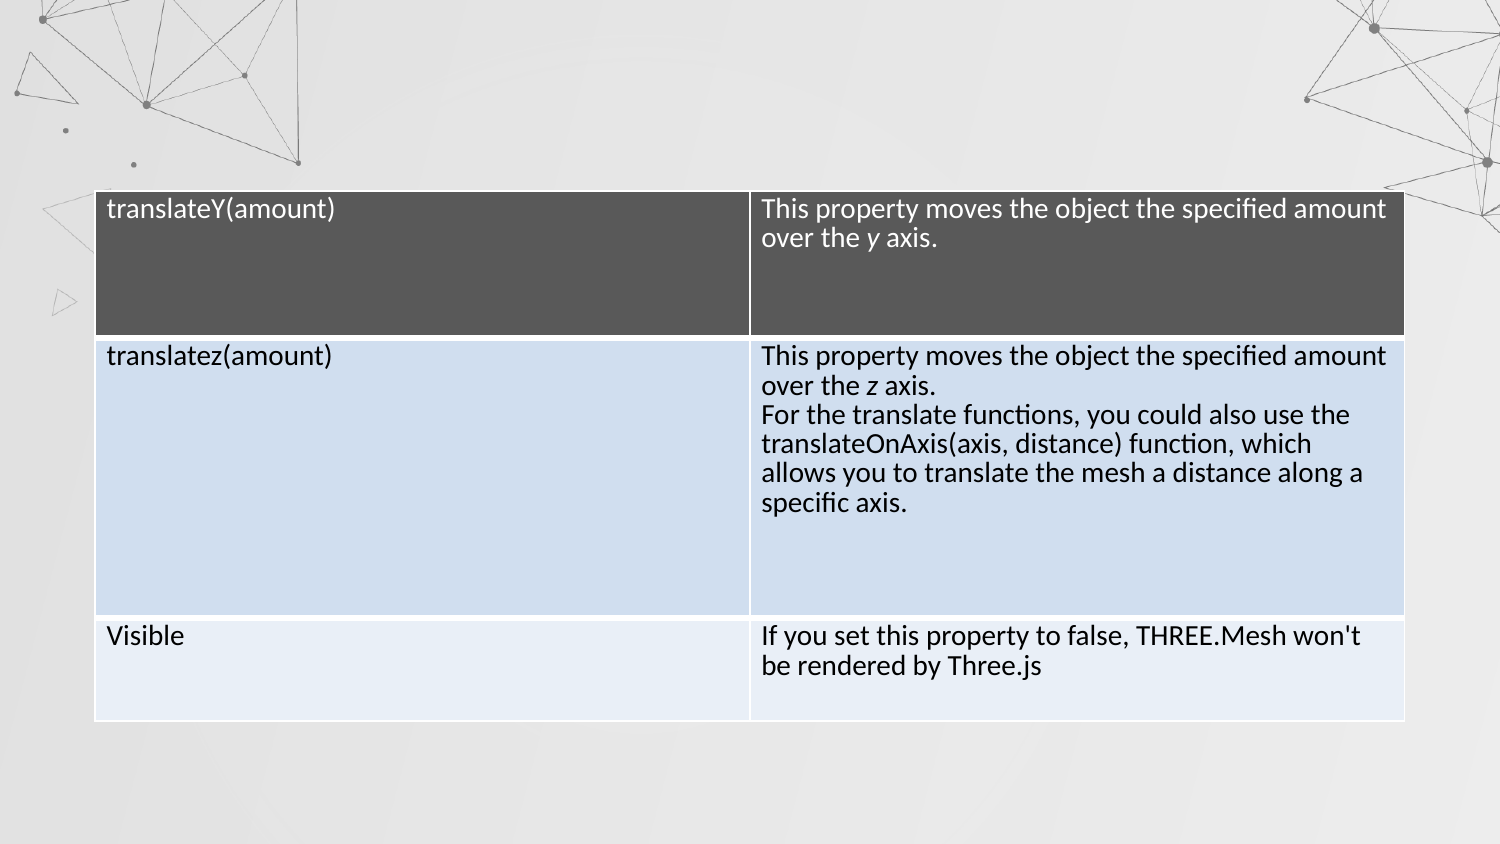

| translateY(amount) | This property moves the object the specified amount over the y axis. |
| --- | --- |
| translatez(amount) | This property moves the object the specified amount over the z axis. For the translate functions, you could also use the translateOnAxis(axis, distance) function, which allows you to translate the mesh a distance along a specific axis. |
| Visible | If you set this property to false, THREE.Mesh won't be rendered by Three.js |